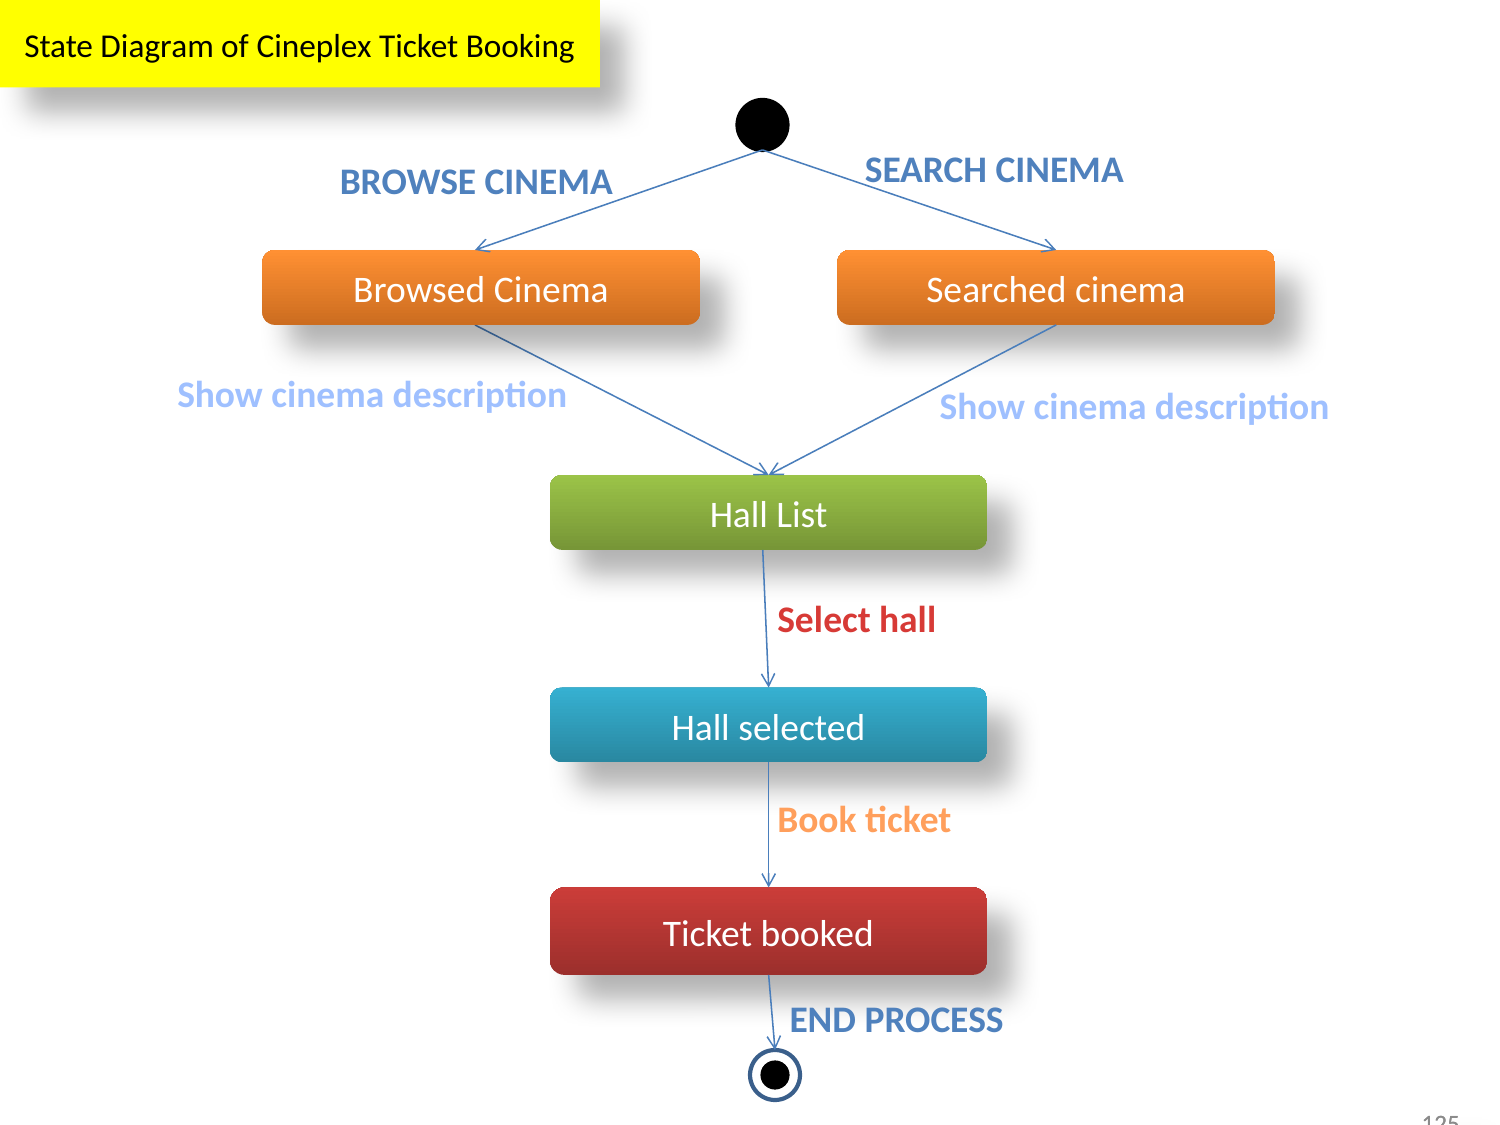

State Diagram of Cineplex Ticket Booking

search Cinema
Browse Cinema
Browsed Cinema
Searched cinema
Show cinema description
Show cinema description
Hall List
Select hall
Hall selected
Book ticket
Ticket booked
End process

125
125